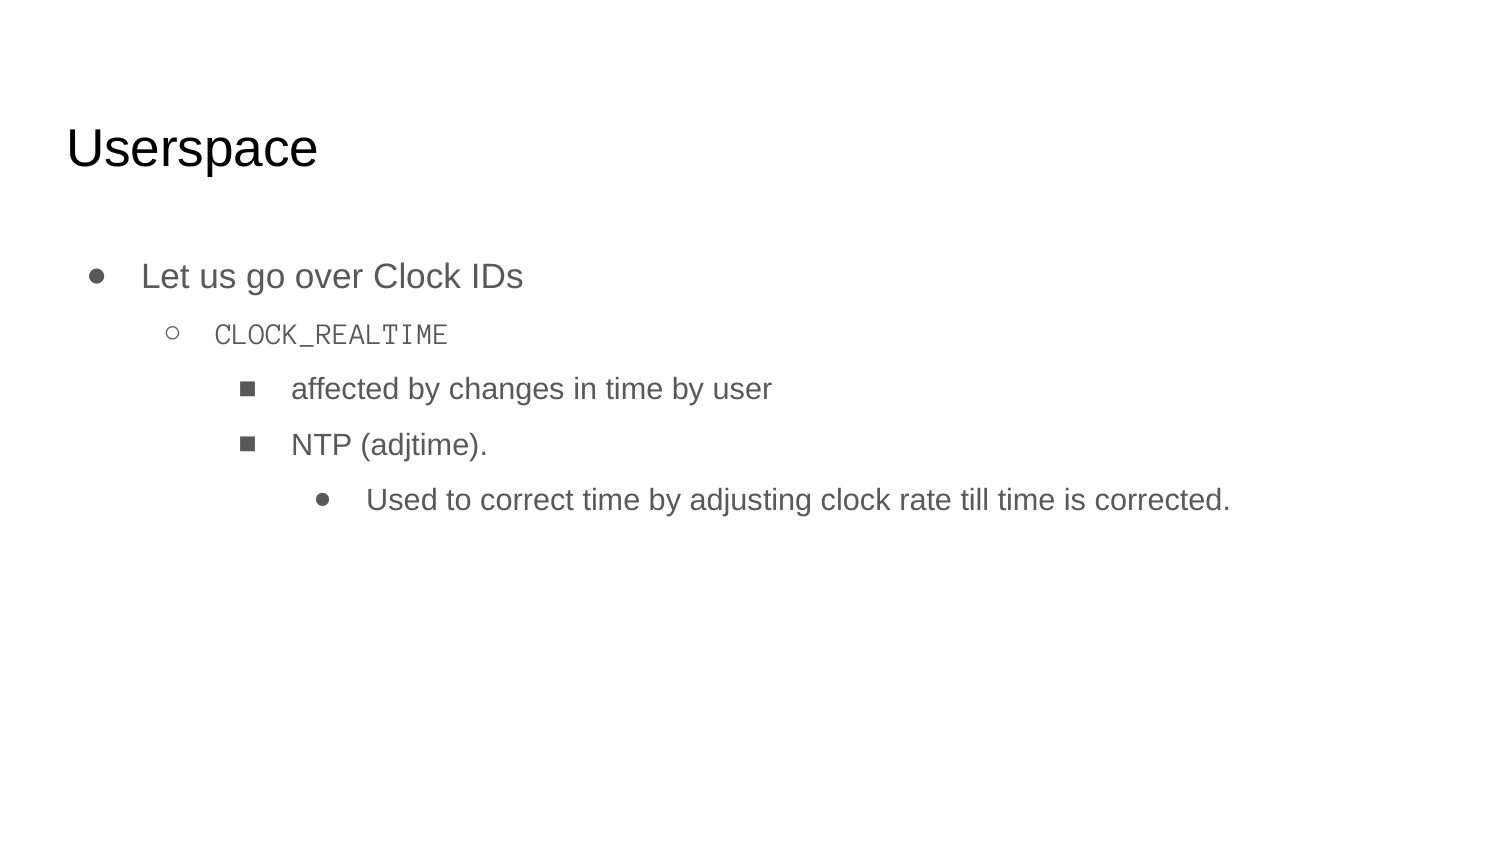

# Userspace
Let us go over Clock IDs
CLOCK_REALTIME
affected by changes in time by user
NTP (adjtime).
Used to correct time by adjusting clock rate till time is corrected.